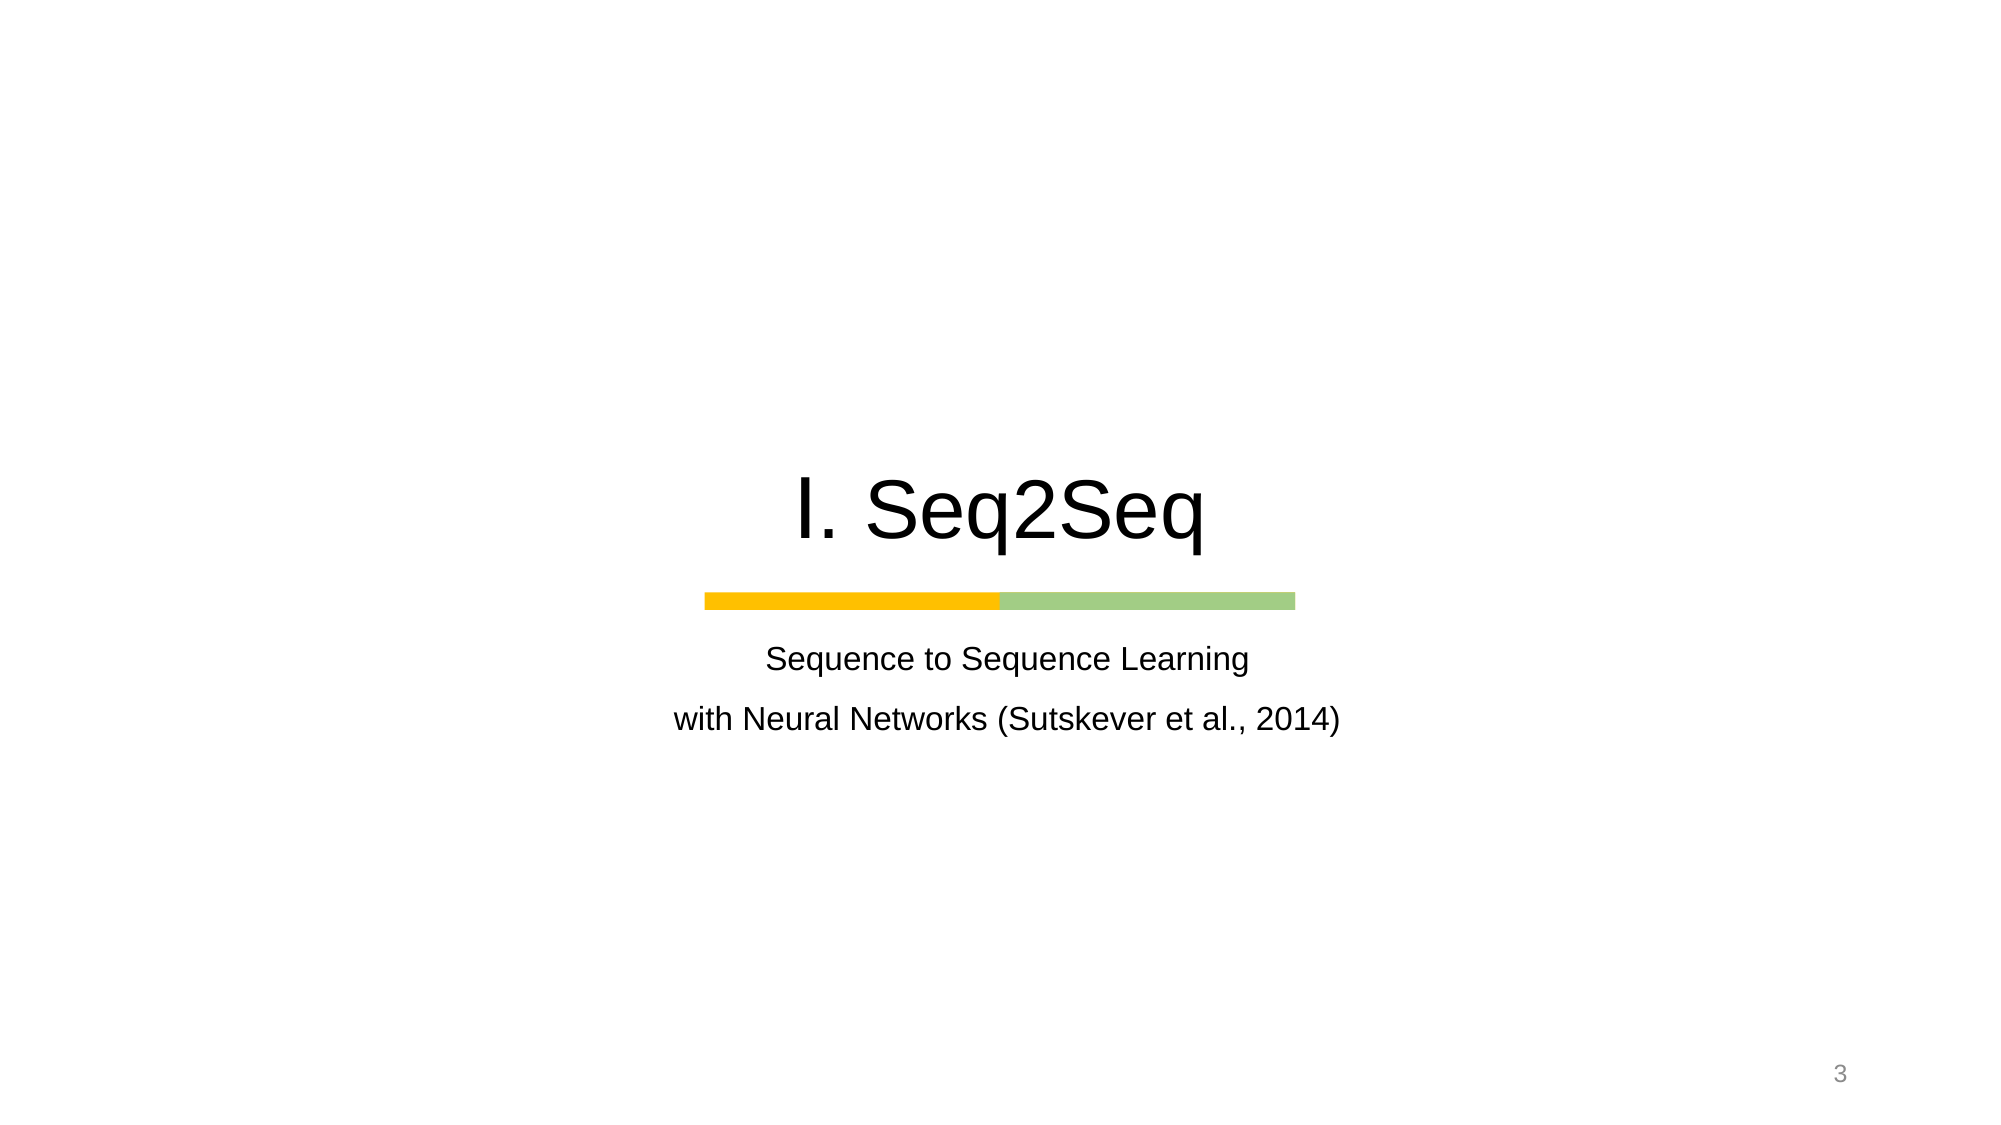

# Ⅰ. Seq2Seq

Sequence to Sequence Learning
with Neural Networks (Sutskever et al., 2014)
3